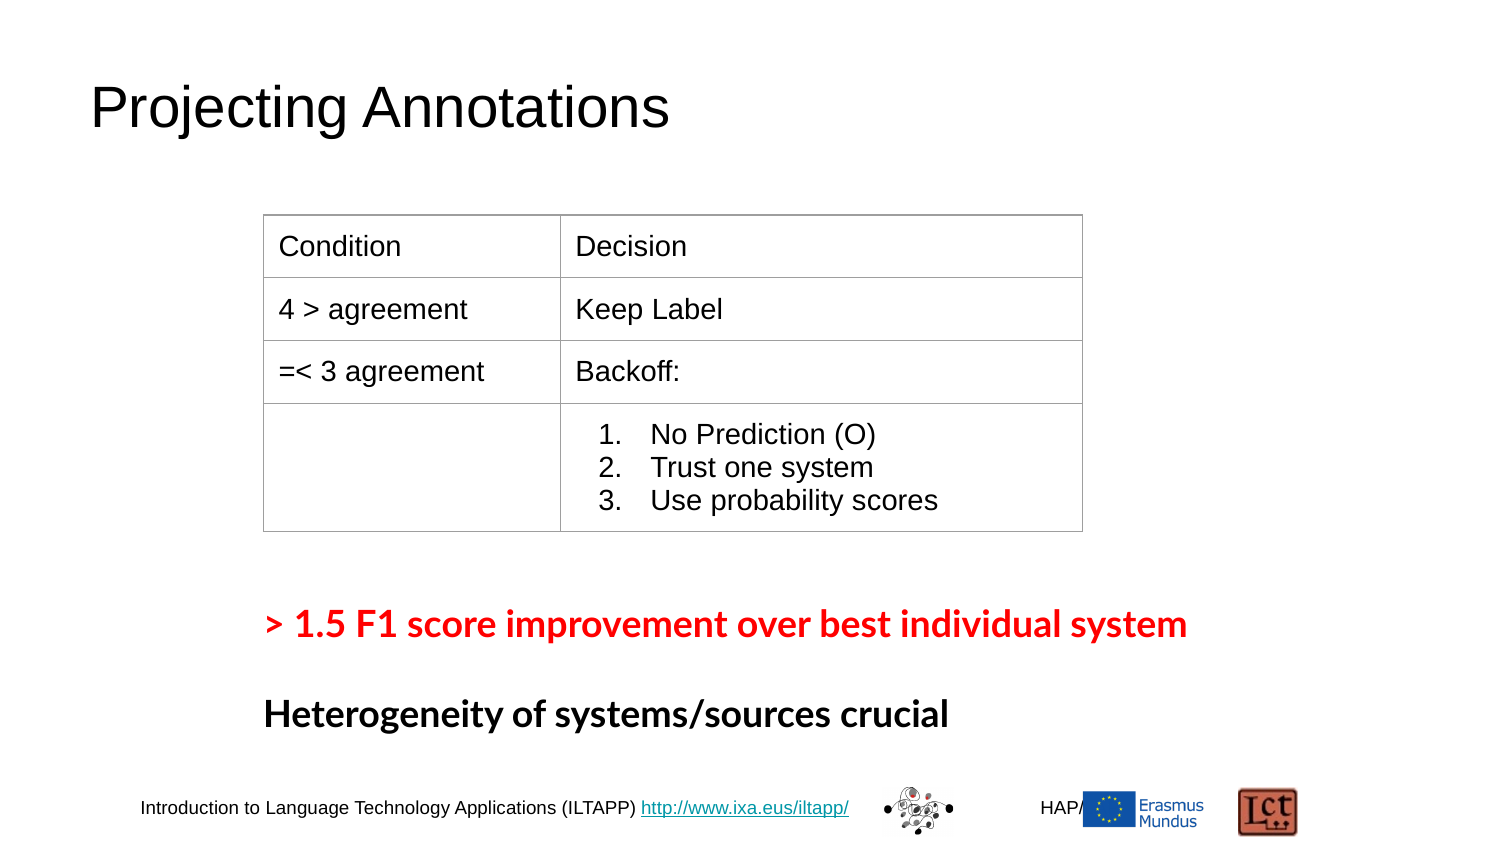

# Projecting Annotations
| Condition | Decision |
| --- | --- |
| 4 > agreement | Keep Label |
| =< 3 agreement | Backoff: |
|  | No Prediction (O) Trust one system Use probability scores |
> 1.5 F1 score improvement over best individual system

Heterogeneity of systems/sources crucial